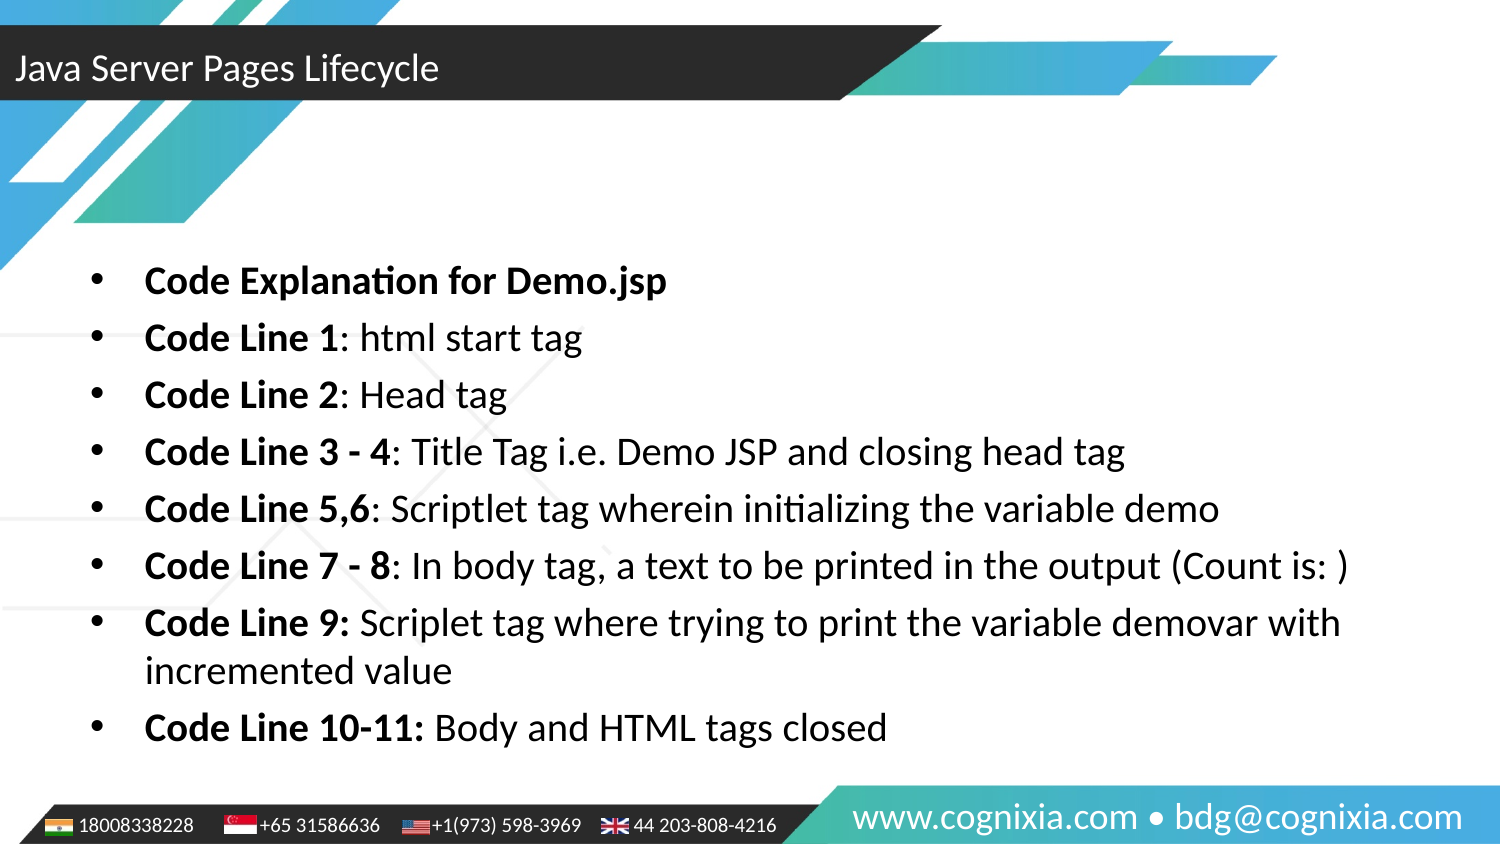

Java Server Pages Lifecycle
Code Explanation for Demo.jsp
Code Line 1: html start tag
Code Line 2: Head tag
Code Line 3 - 4: Title Tag i.e. Demo JSP and closing head tag
Code Line 5,6: Scriptlet tag wherein initializing the variable demo
Code Line 7 - 8: In body tag, a text to be printed in the output (Count is: )
Code Line 9: Scriplet tag where trying to print the variable demovar with incremented value
Code Line 10-11: Body and HTML tags closed